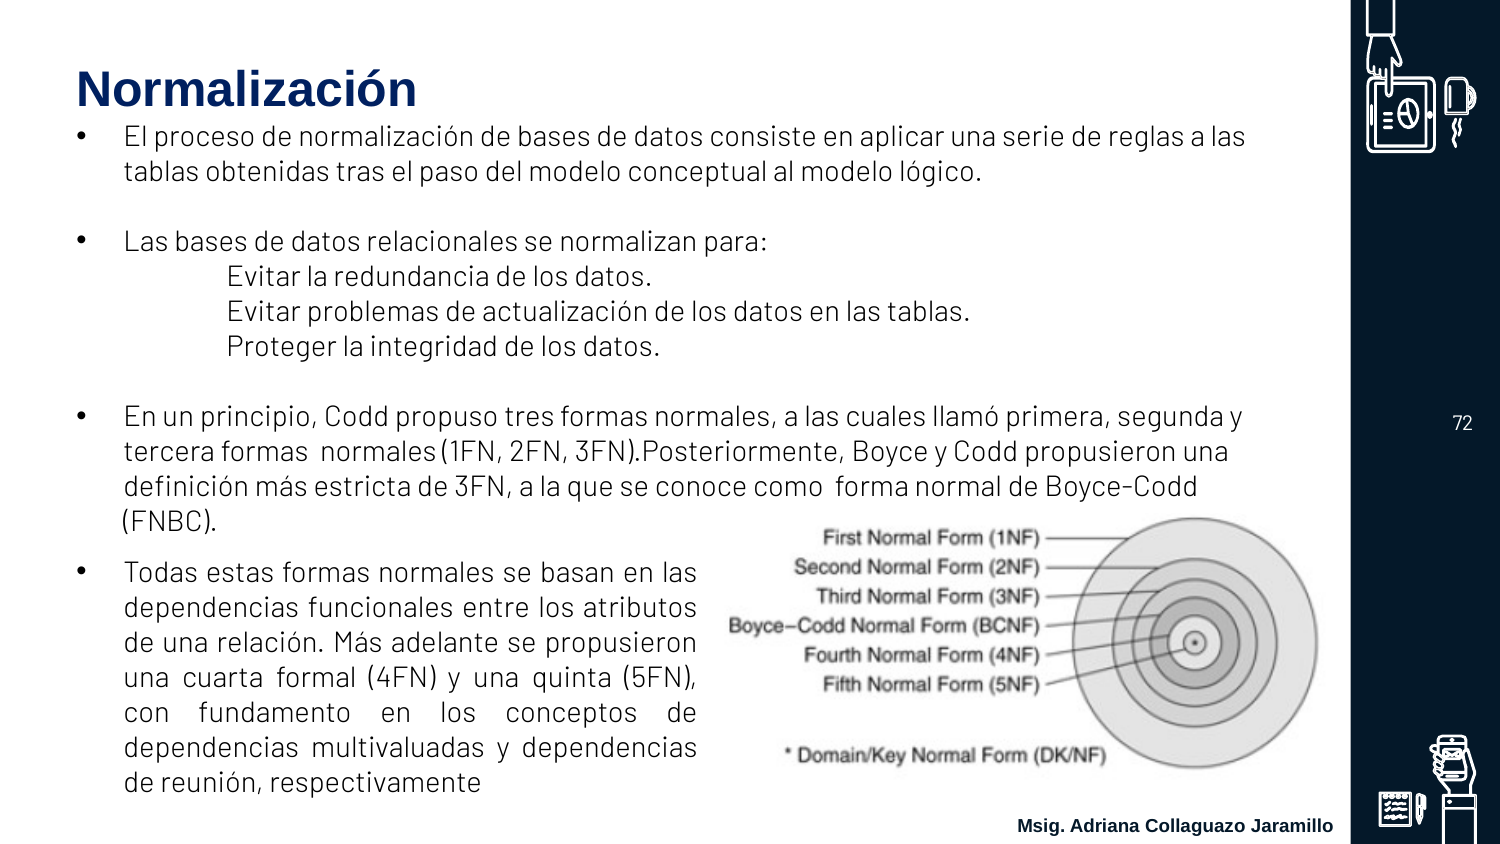

# Normalización
El proceso de normalización de bases de datos consiste en aplicar una serie de reglas a las tablas obtenidas tras el paso del modelo conceptual al modelo lógico.

Las bases de datos relacionales se normalizan para:
	Evitar la redundancia de los datos.
	Evitar problemas de actualización de los datos en las tablas.
	Proteger la integridad de los datos.

En un principio, Codd propuso tres formas normales, a las cuales llamó primera, segunda y tercera formas  normales (1FN, 2FN, 3FN).Posteriormente, Boyce y Codd propusieron una deﬁnición más estricta de 3FN, a la que se conoce como  forma normal de Boyce‑Codd (FNBC).
72

Todas estas formas normales se basan en las dependencias funcionales entre los atributos de una relación. Más adelante se propusieron una cuarta formal (4FN) y una quinta (5FN), con fundamento en los conceptos de dependencias multivaluadas y dependencias de reunión, respectivamente